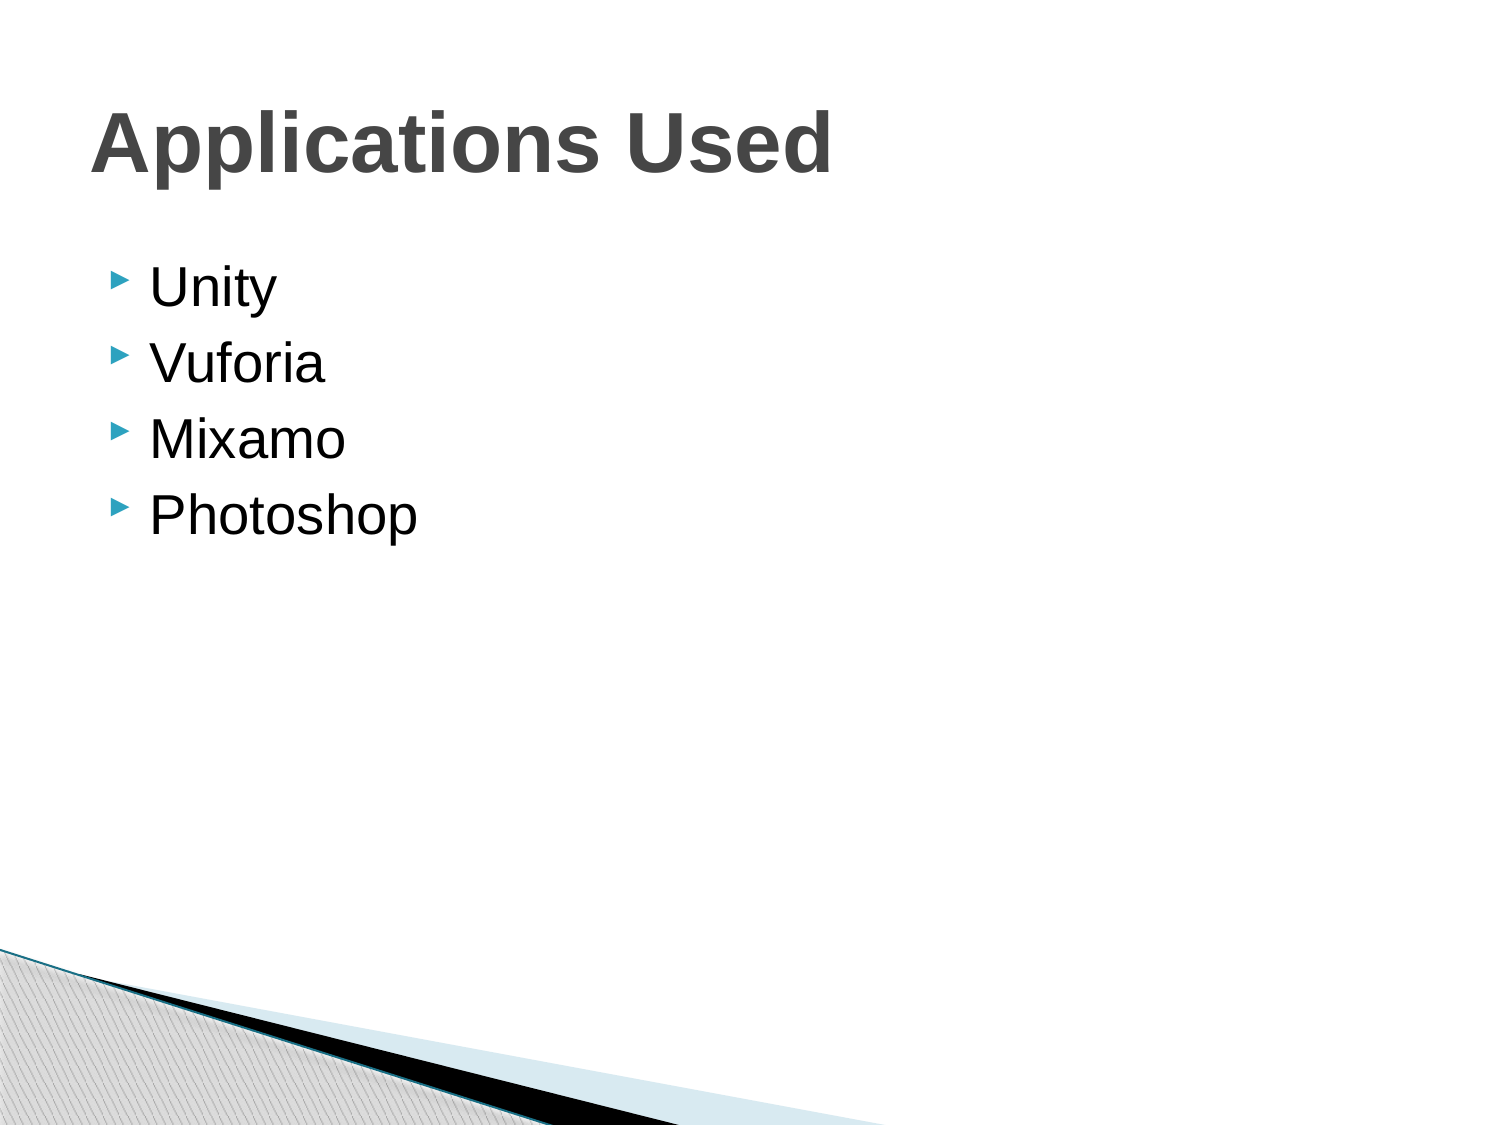

# Applications Used
Unity
Vuforia
Mixamo
Photoshop